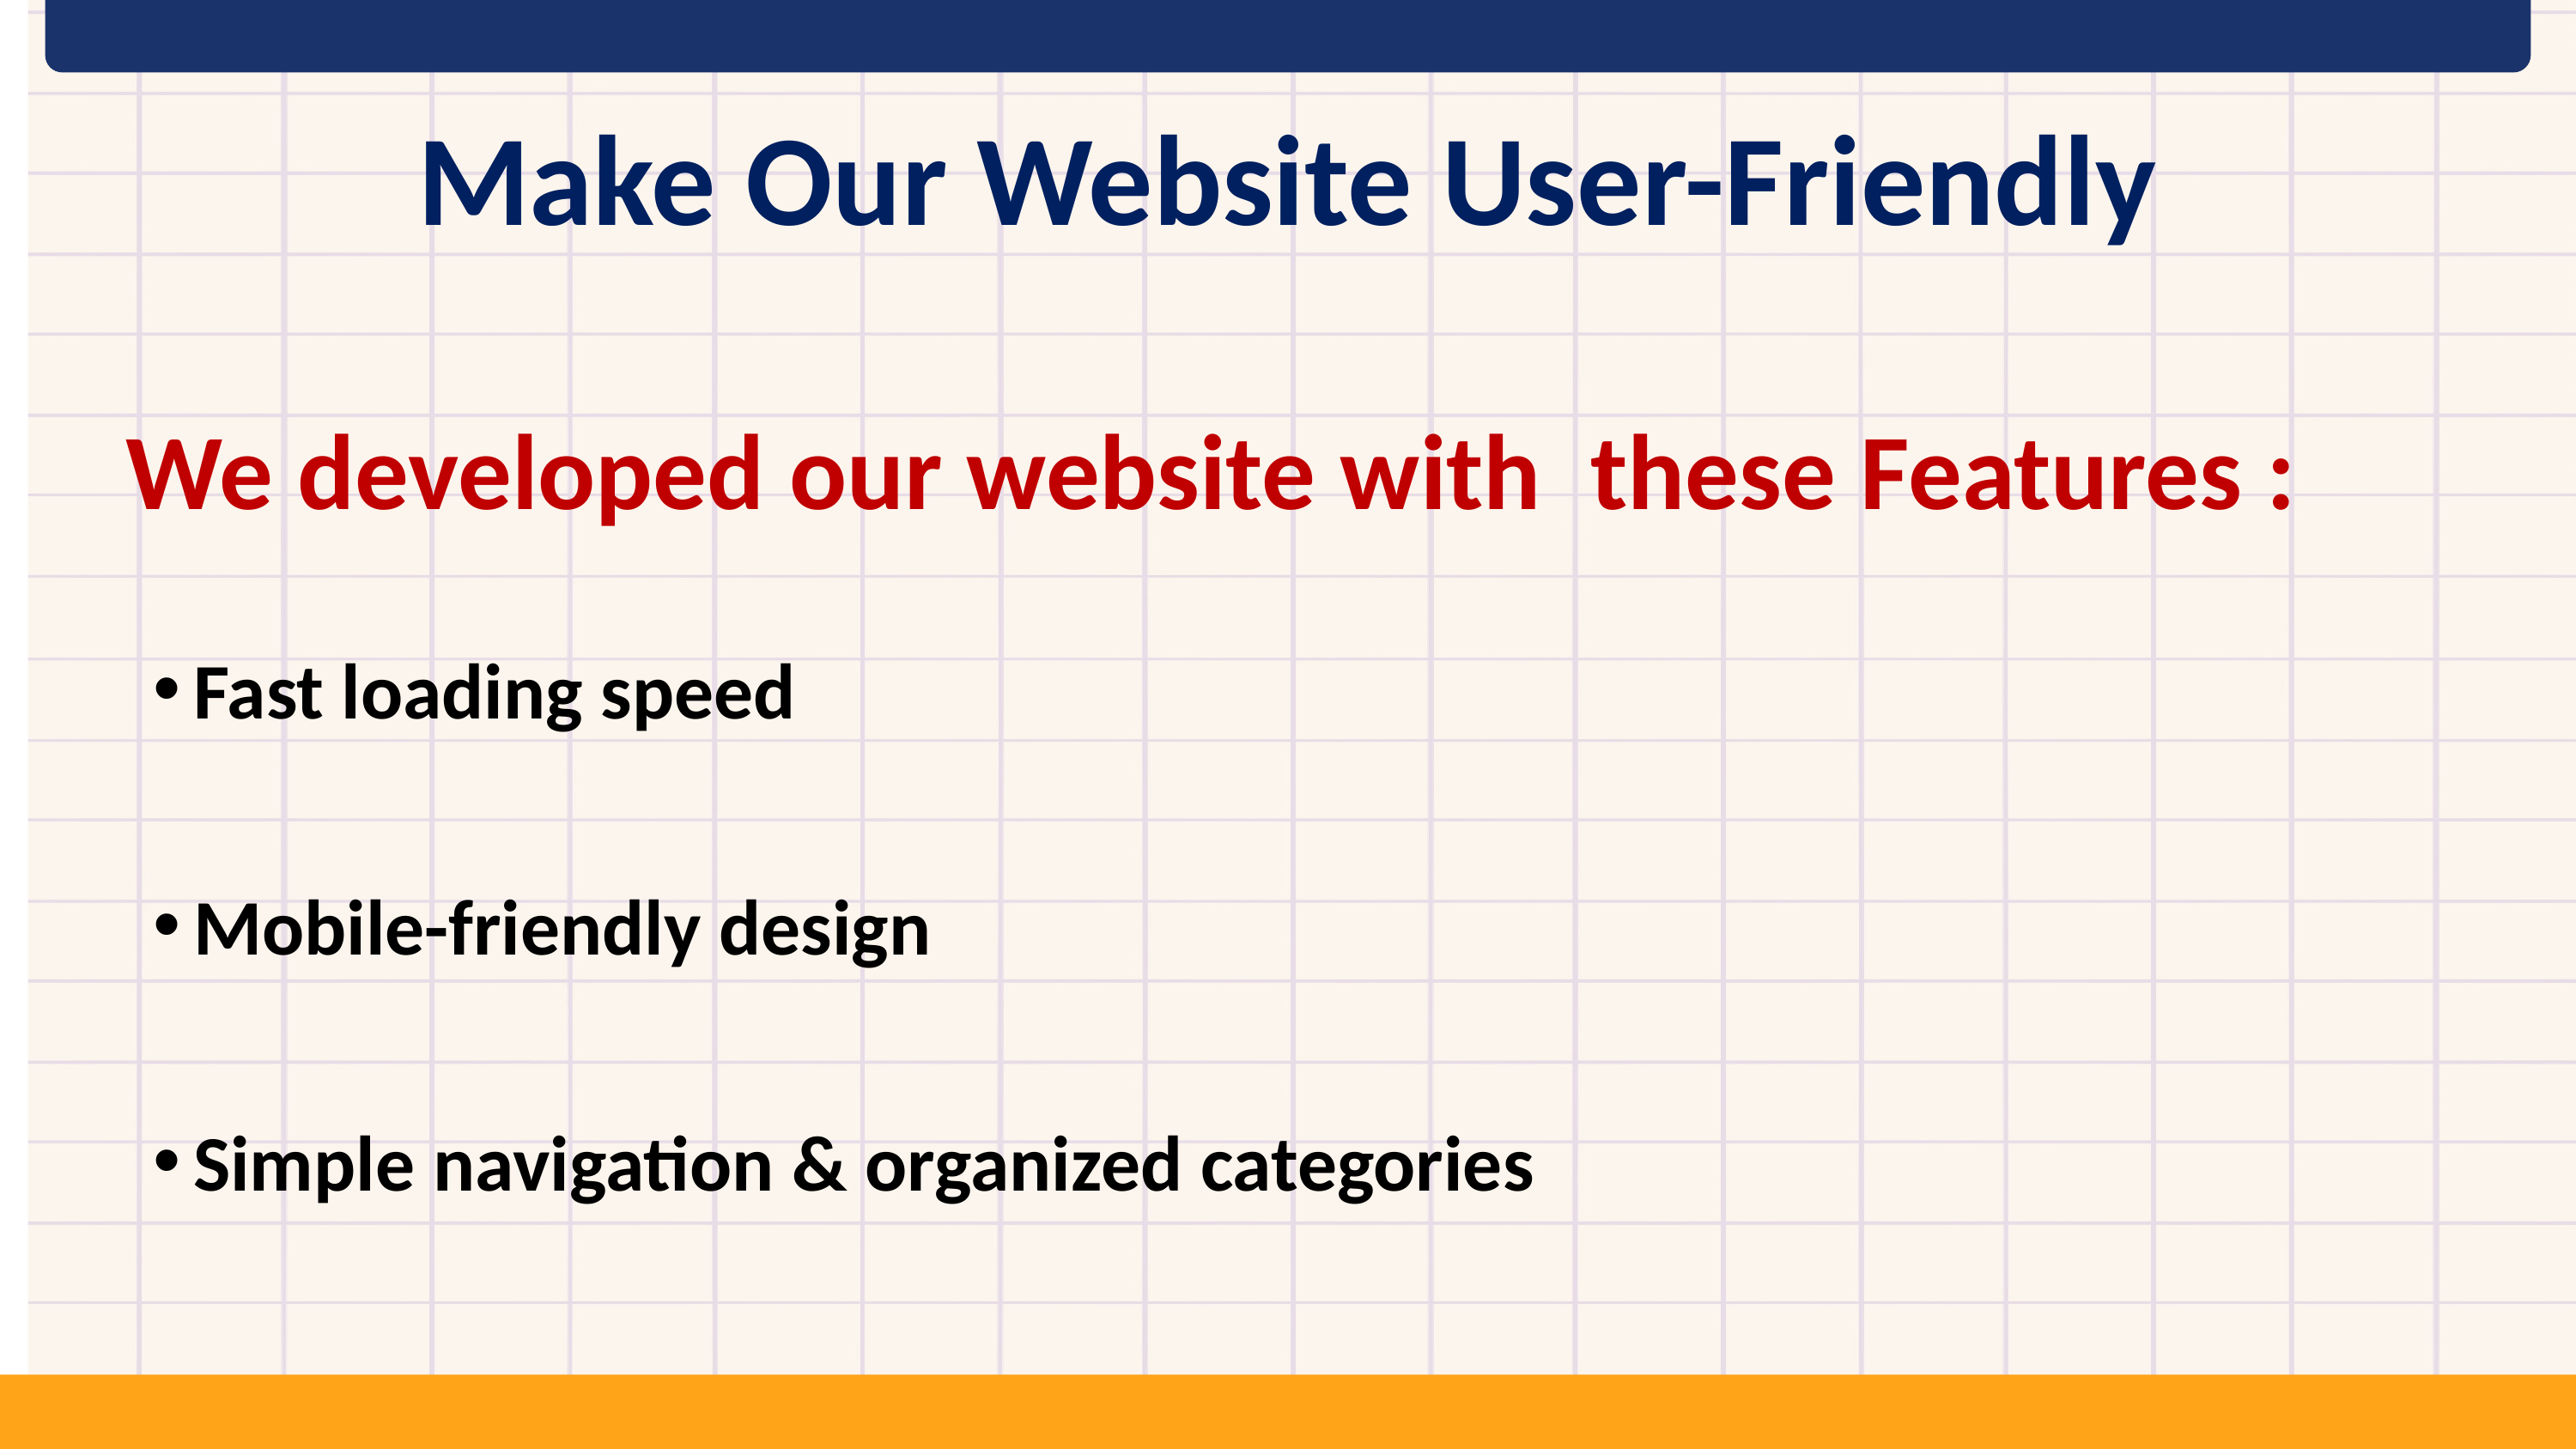

Make Our Website User-Friendly
We developed our website with  these Features :

Fast loading speed
Mobile-friendly design
Simple navigation & organized categories